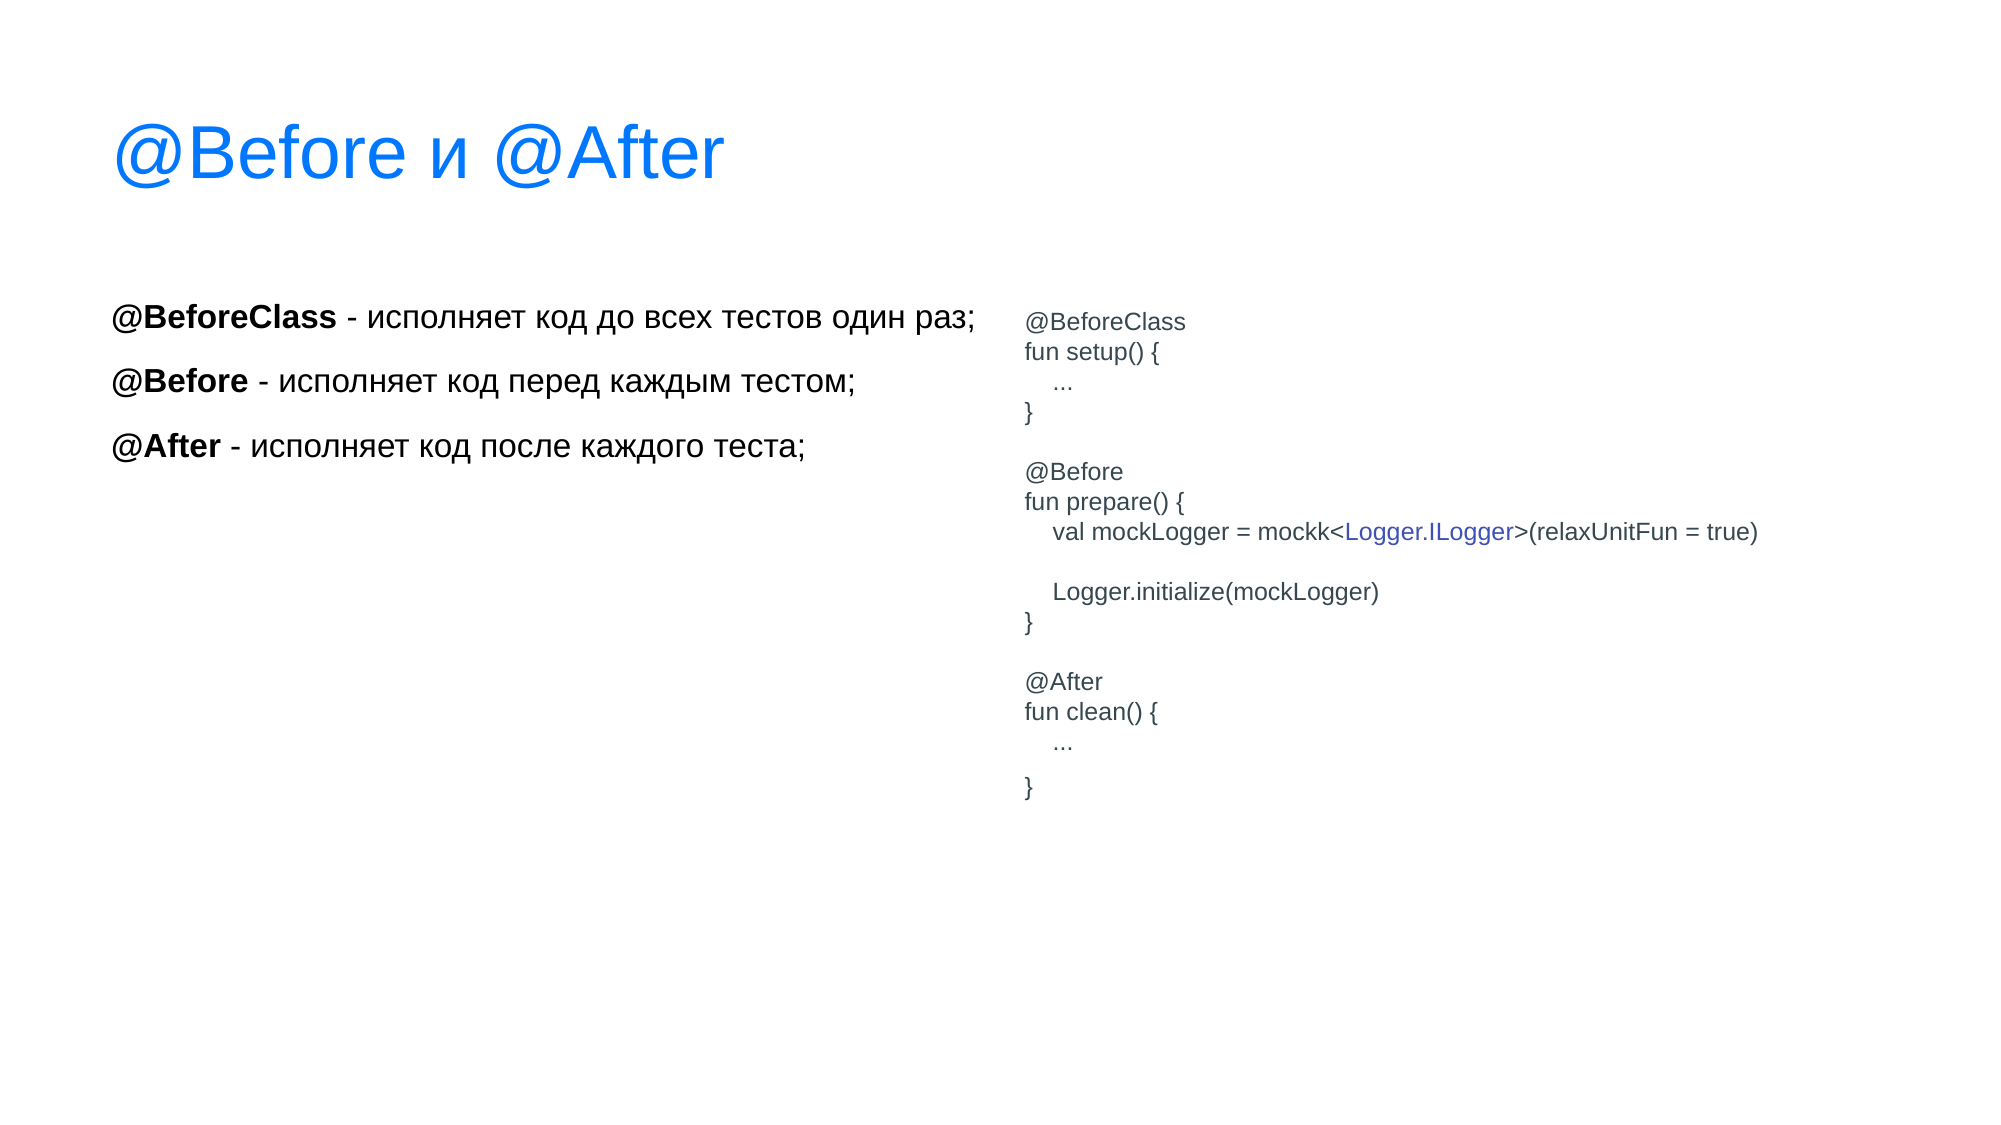

# @Before и @After
@BeforeClass - исполняет код до всех тестов один раз;
@Before - исполняет код перед каждым тестом;
@After - исполняет код после каждого теста;

@BeforeClass
fun setup() {
    ...
}

@Before
fun prepare() {
    val mockLogger = mockk<Logger.ILogger>(relaxUnitFun = true)

    Logger.initialize(mockLogger)
}

@After
fun clean() {
    ...
}